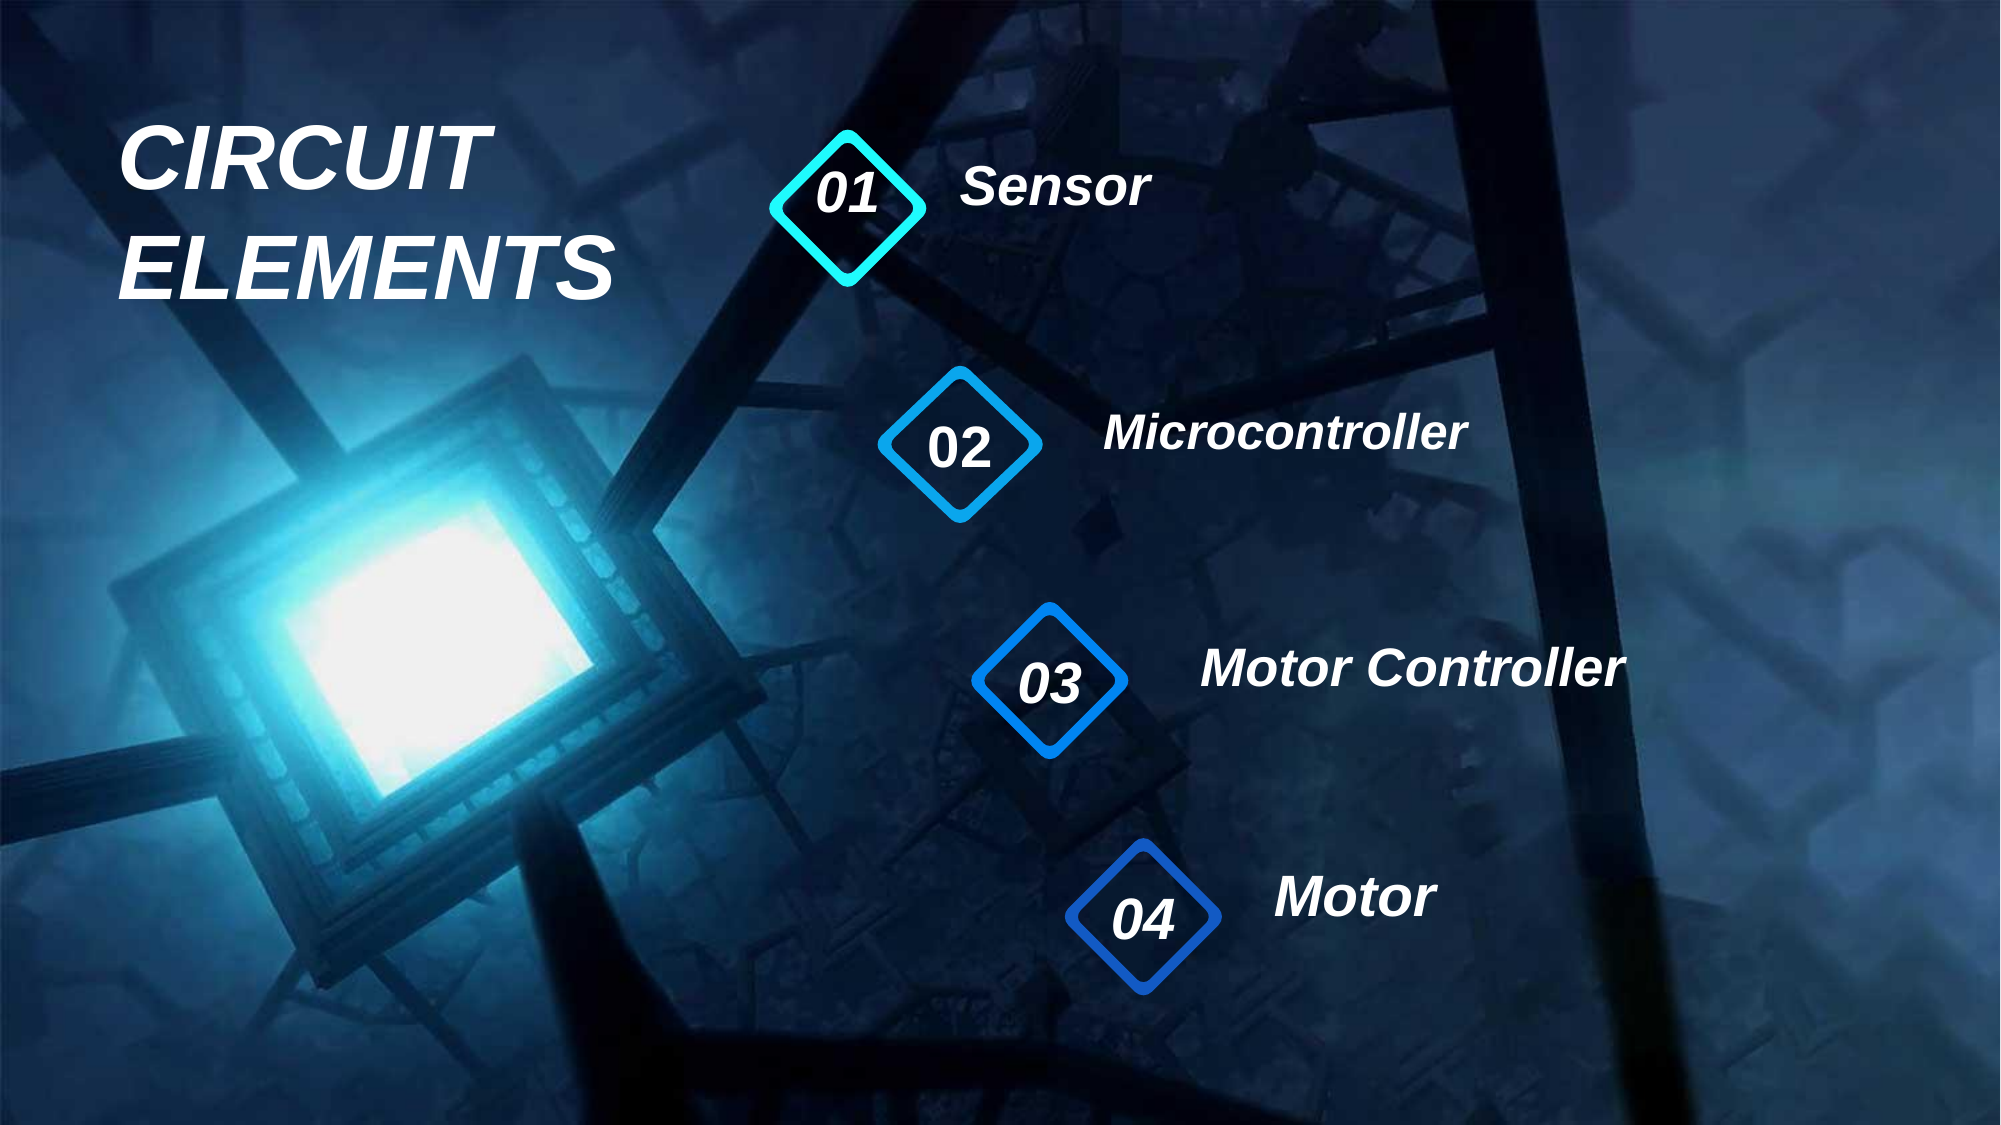

CIRCUIT ELEMENTS

Sensor
01

02
Microcontroller

03
Motor Controller

Motor
04